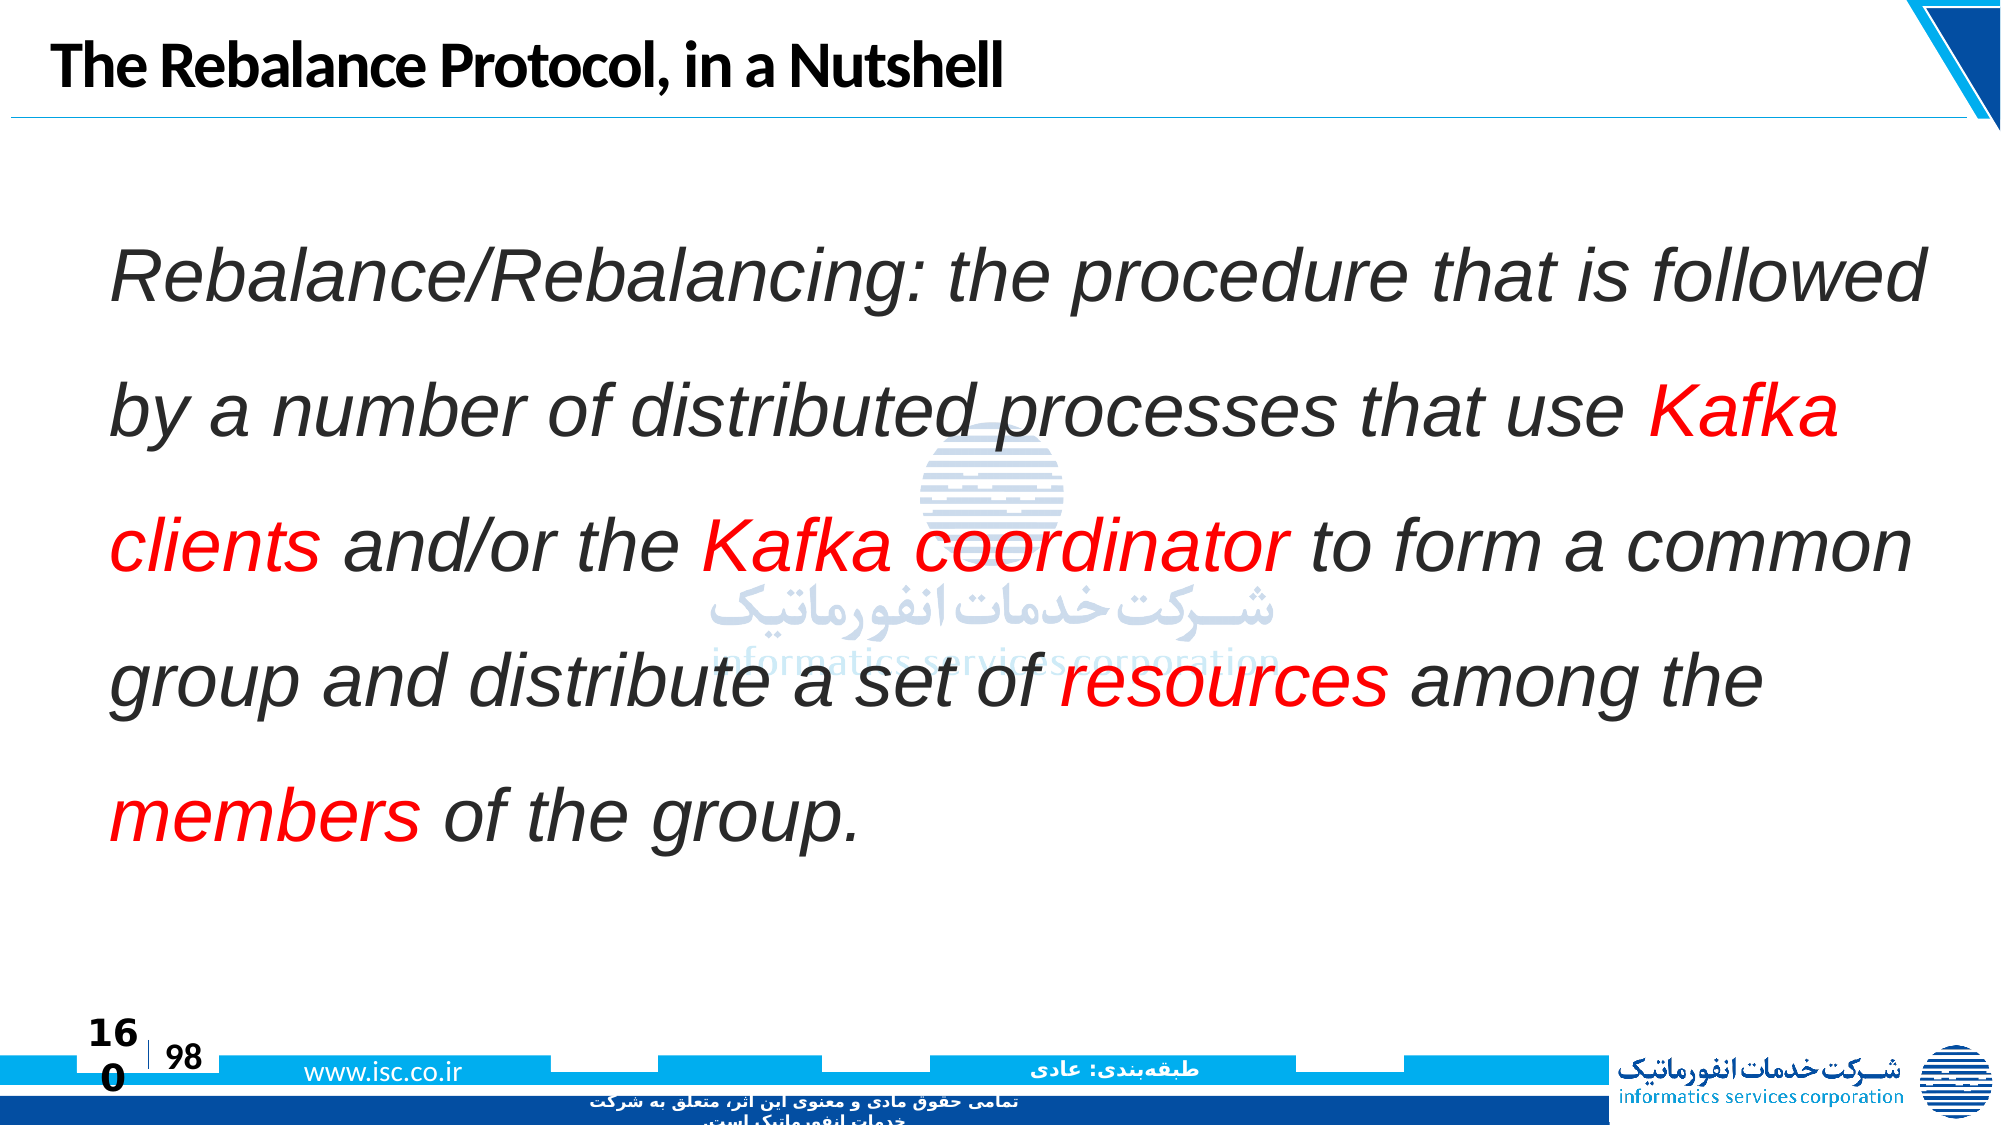

# The Rebalance Protocol, in a Nutshell
Rebalance/Rebalancing: the procedure that is followed by a number of distributed processes that use Kafka clients and/or the Kafka coordinator to form a common group and distribute a set of resources among the members of the group.